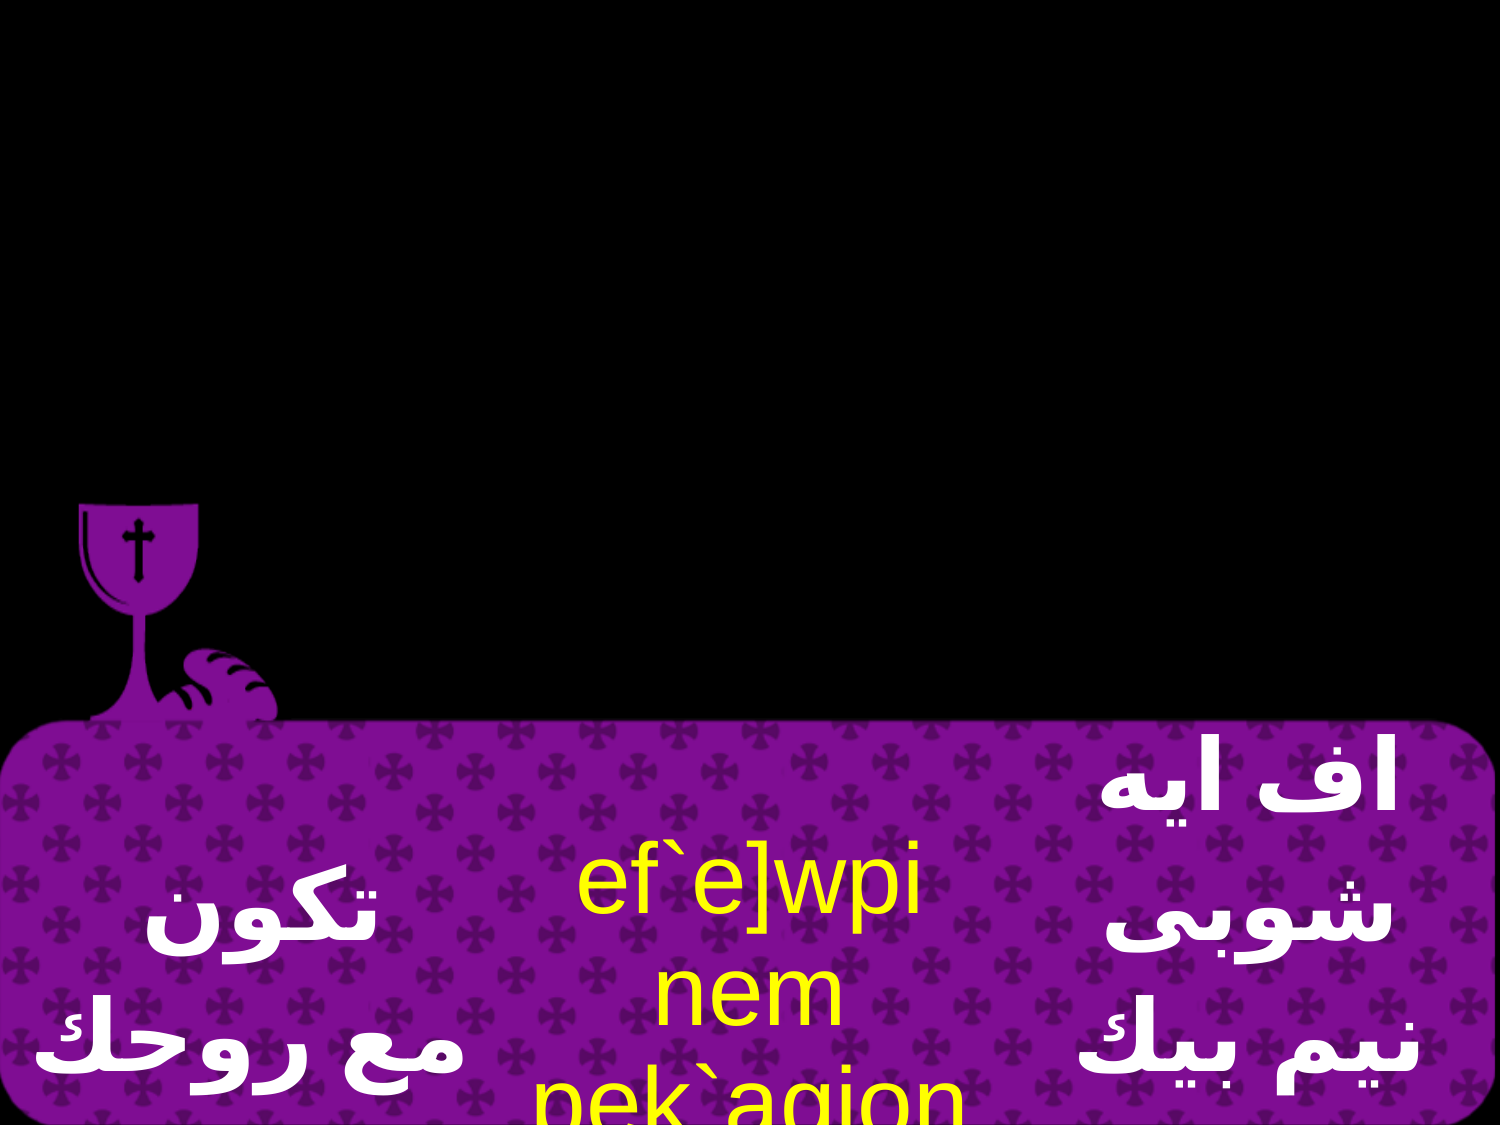

| تكون مع روحك الطاهرة | ef`e]wpi nem pek`agion `pneuma | اف ايه شوبى نيم بيك اجيون ابنيفما |
| --- | --- | --- |